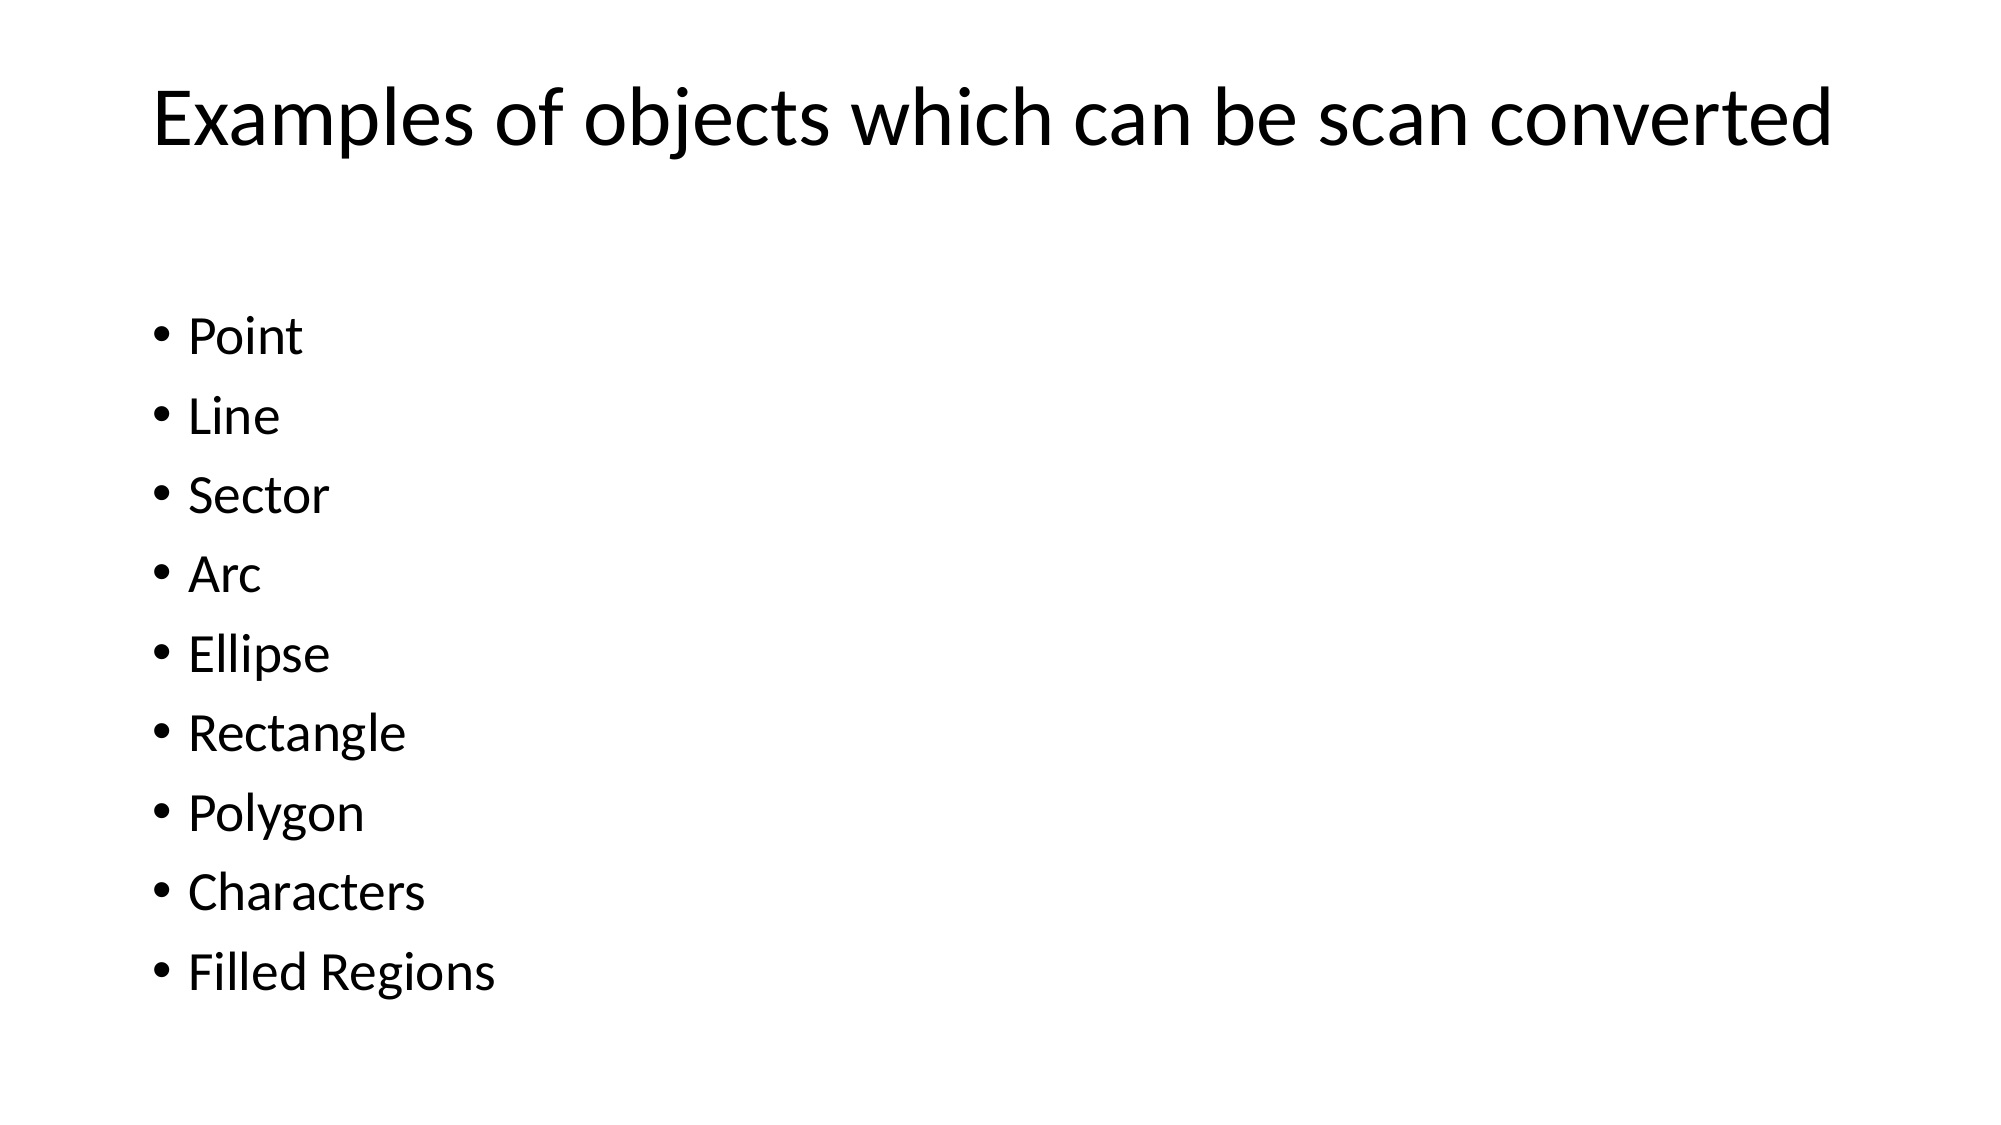

# Examples of objects which can be scan converted
Point
Line
Sector
Arc
Ellipse
Rectangle
Polygon
Characters
Filled Regions